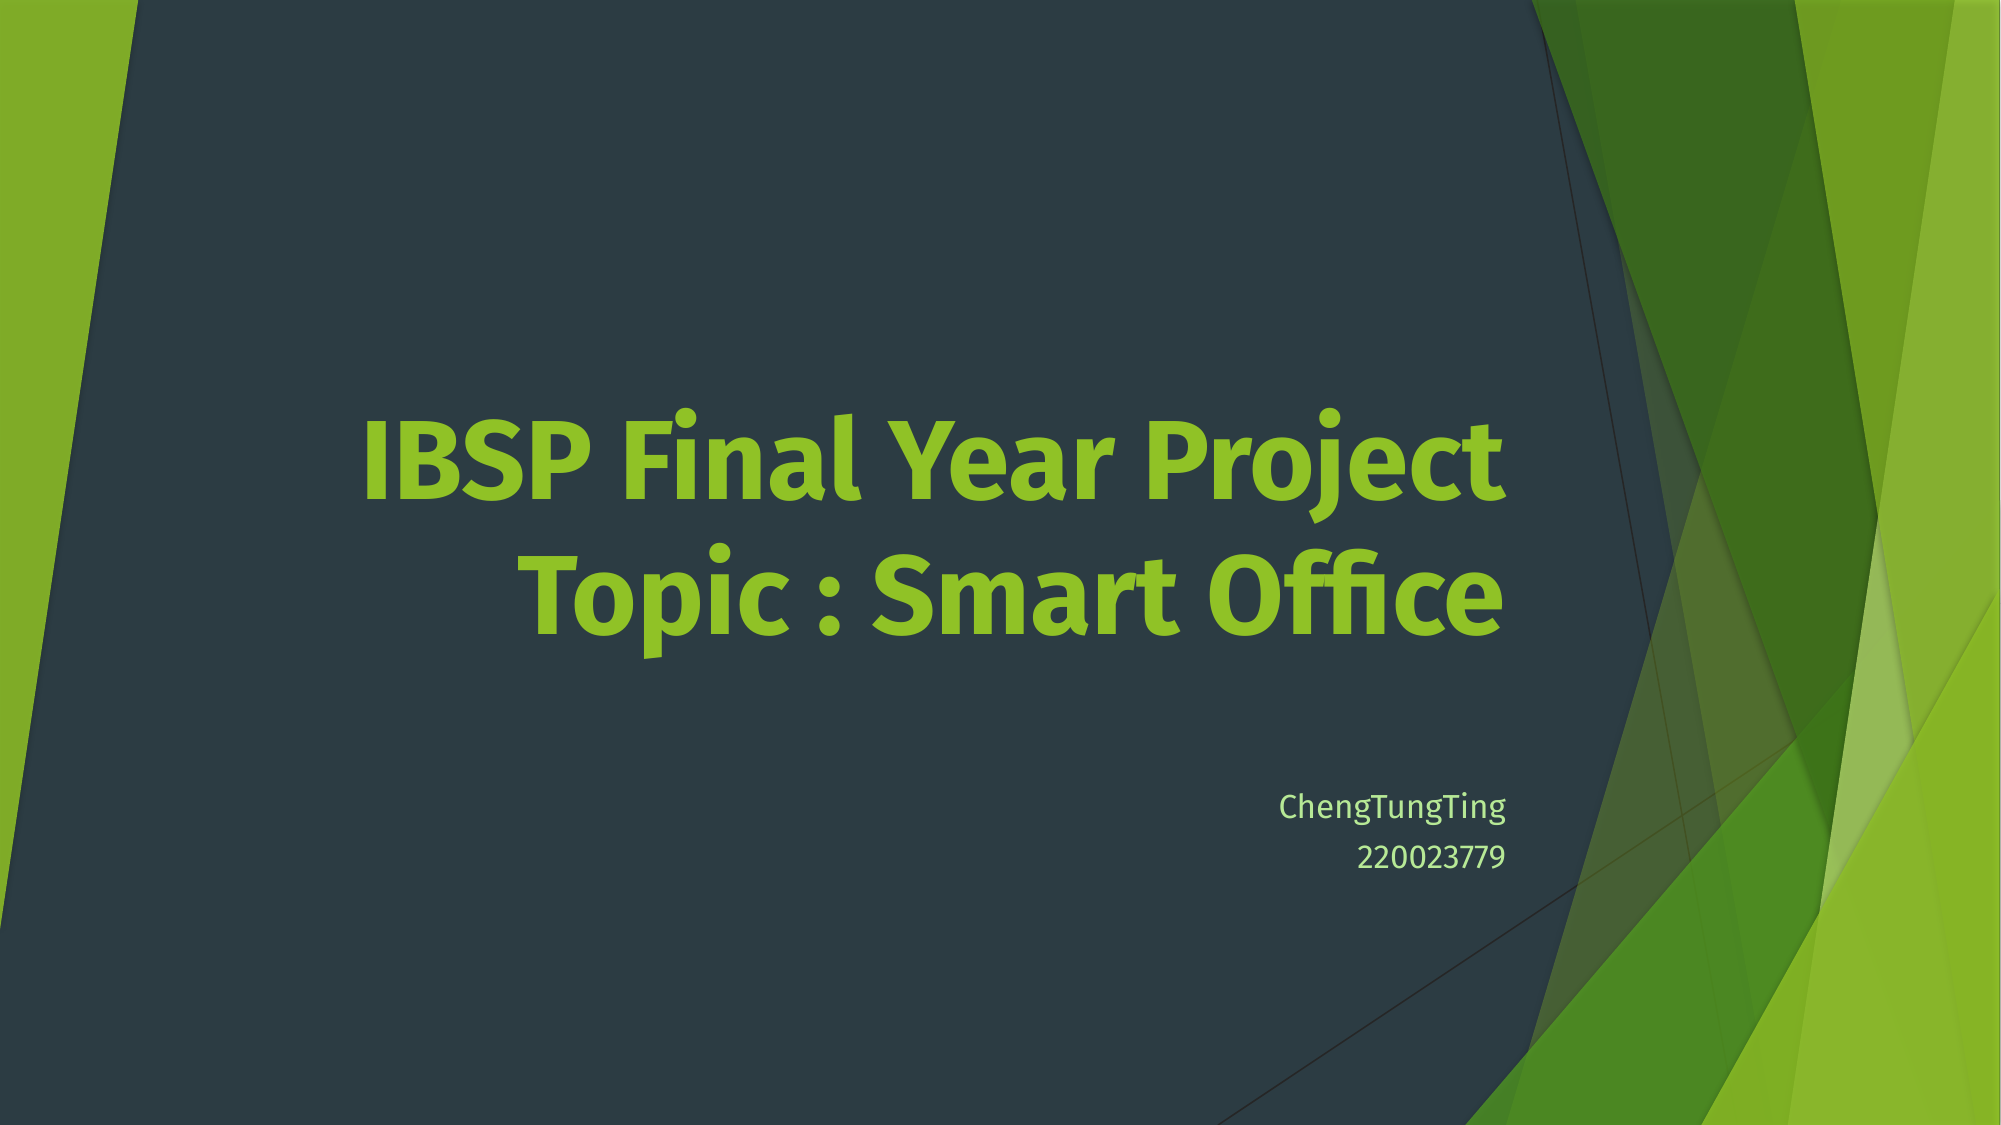

# IBSP Final Year Project Topic : Smart Office
ChengTungTing
220023779